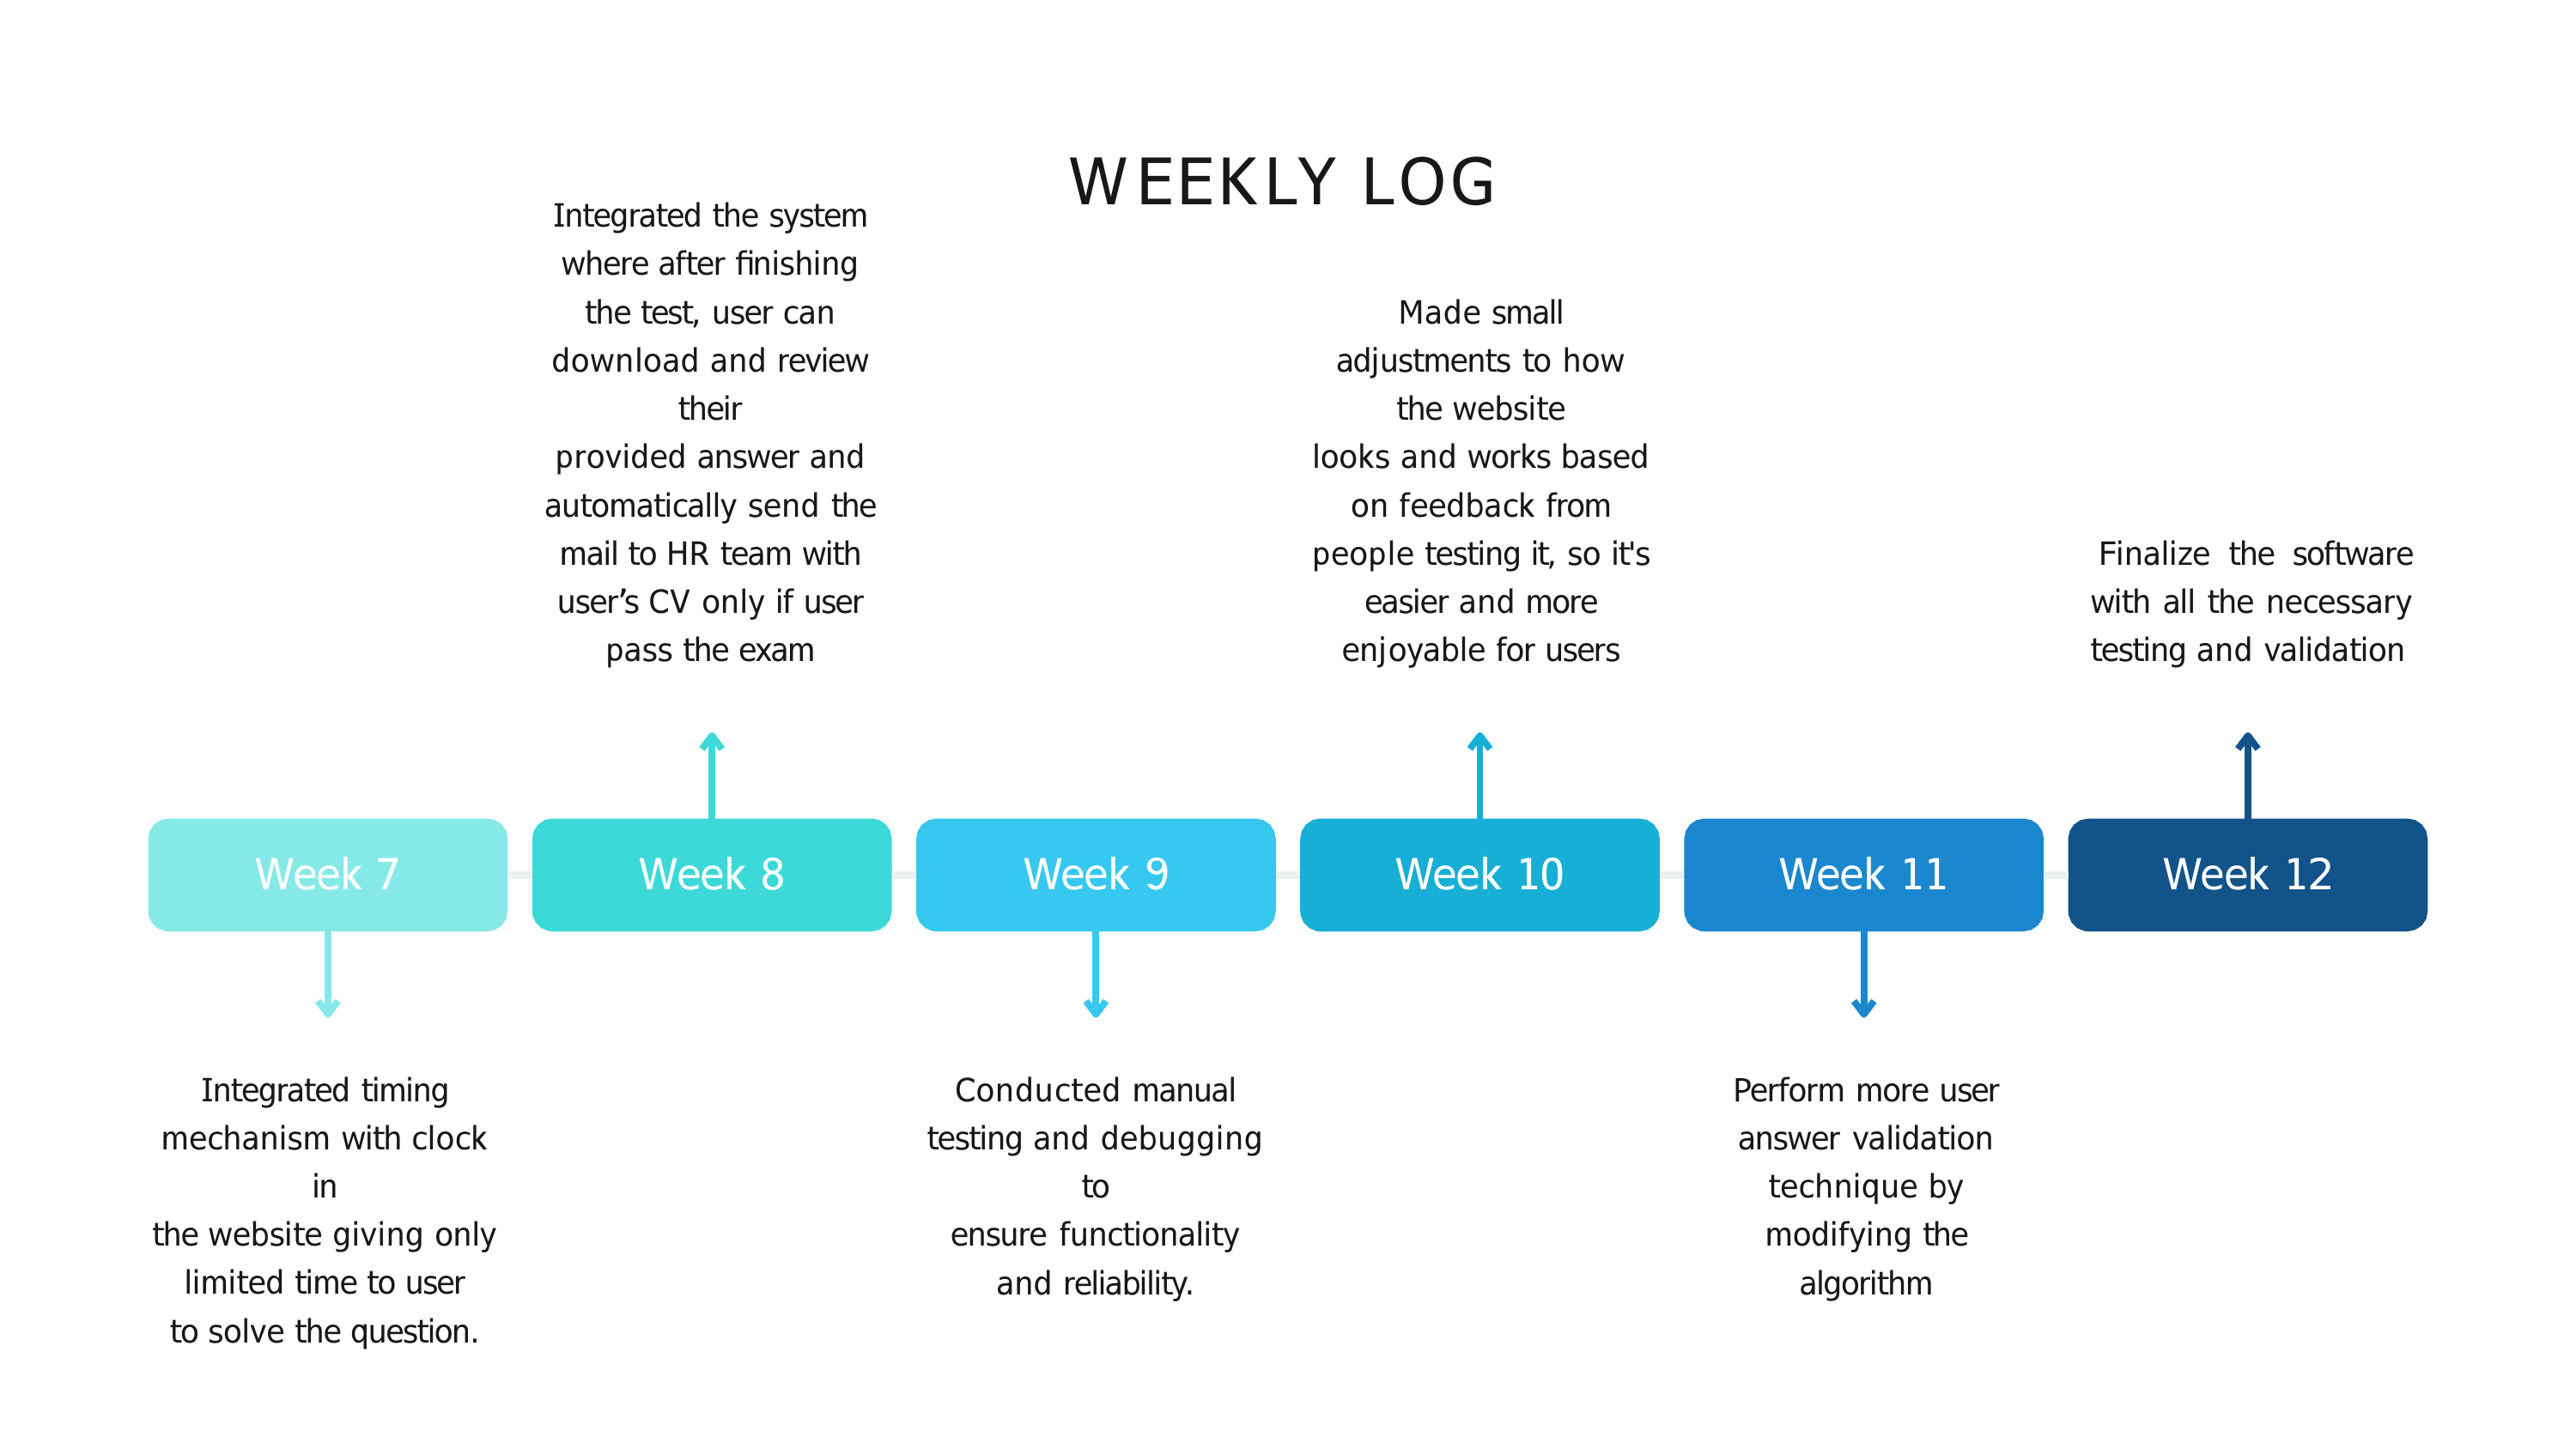

# WEEKLY LOG
Integrated the system where after finishing the test, user can download and review their
provided answer and automatically send the mail to HR team with user’s CV only if user pass the exam
Made small adjustments to how the website
looks and works based on feedback from people testing it, so it's easier and more enjoyable for users
Finalize the software with all the necessary testing and validation

Week 7
Week 8
Week 9
Week 10
Week 11
Week 12
Integrated timing mechanism with clock in
the website giving only limited time to user
to solve the question.
Conducted manual testing and debugging to
ensure functionality and reliability.
Perform more user answer validation technique by modifying the algorithm